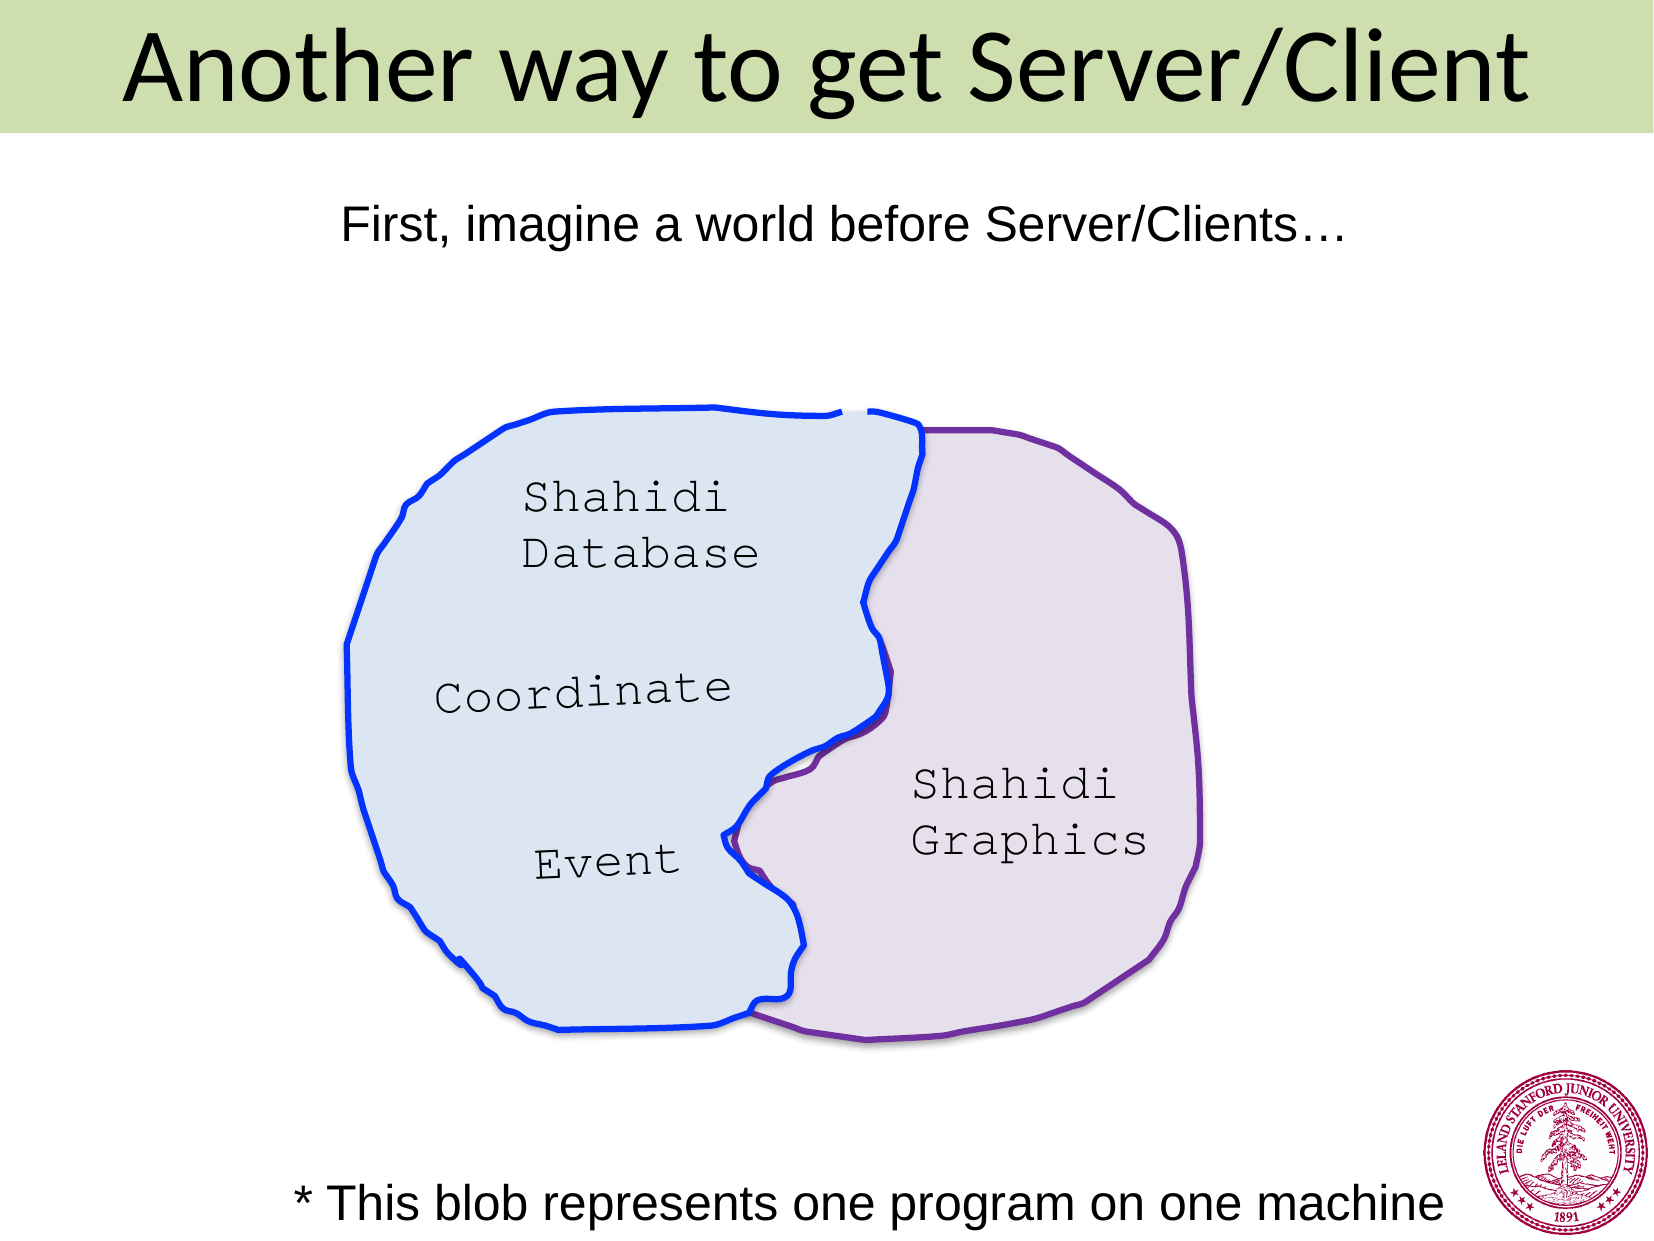

Another way to get Server/Client
First, imagine a world before Server/Clients…

Shahidi
Database
Coordinate
Event

Shahidi
Graphics
* This blob represents one program on one machine